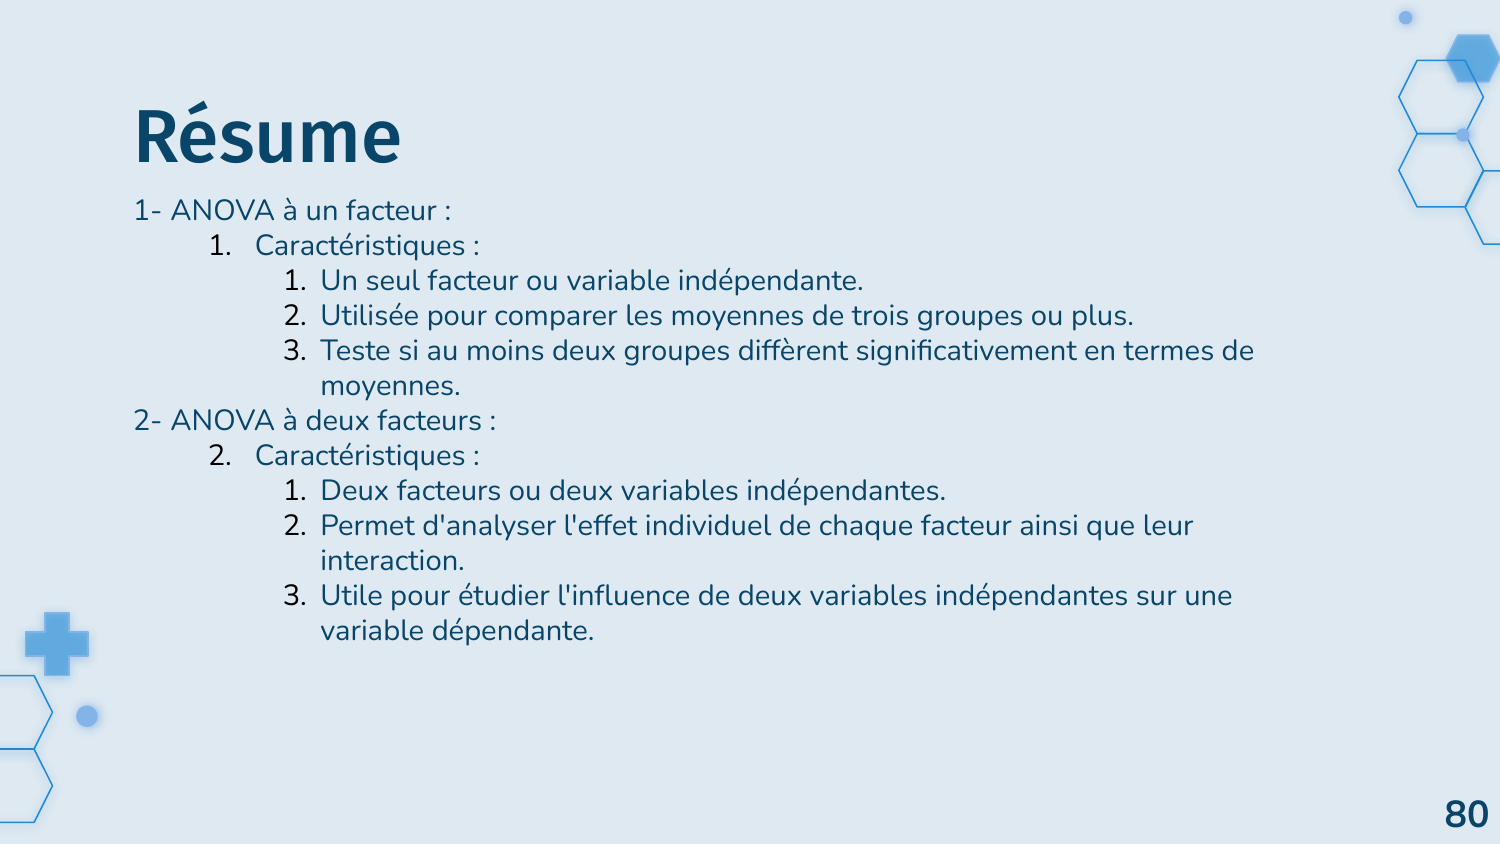

Résume
1- ANOVA à un facteur :
Caractéristiques :
Un seul facteur ou variable indépendante.
Utilisée pour comparer les moyennes de trois groupes ou plus.
Teste si au moins deux groupes diffèrent significativement en termes de moyennes.
2- ANOVA à deux facteurs :
Caractéristiques :
Deux facteurs ou deux variables indépendantes.
Permet d'analyser l'effet individuel de chaque facteur ainsi que leur interaction.
Utile pour étudier l'influence de deux variables indépendantes sur une variable dépendante.
80